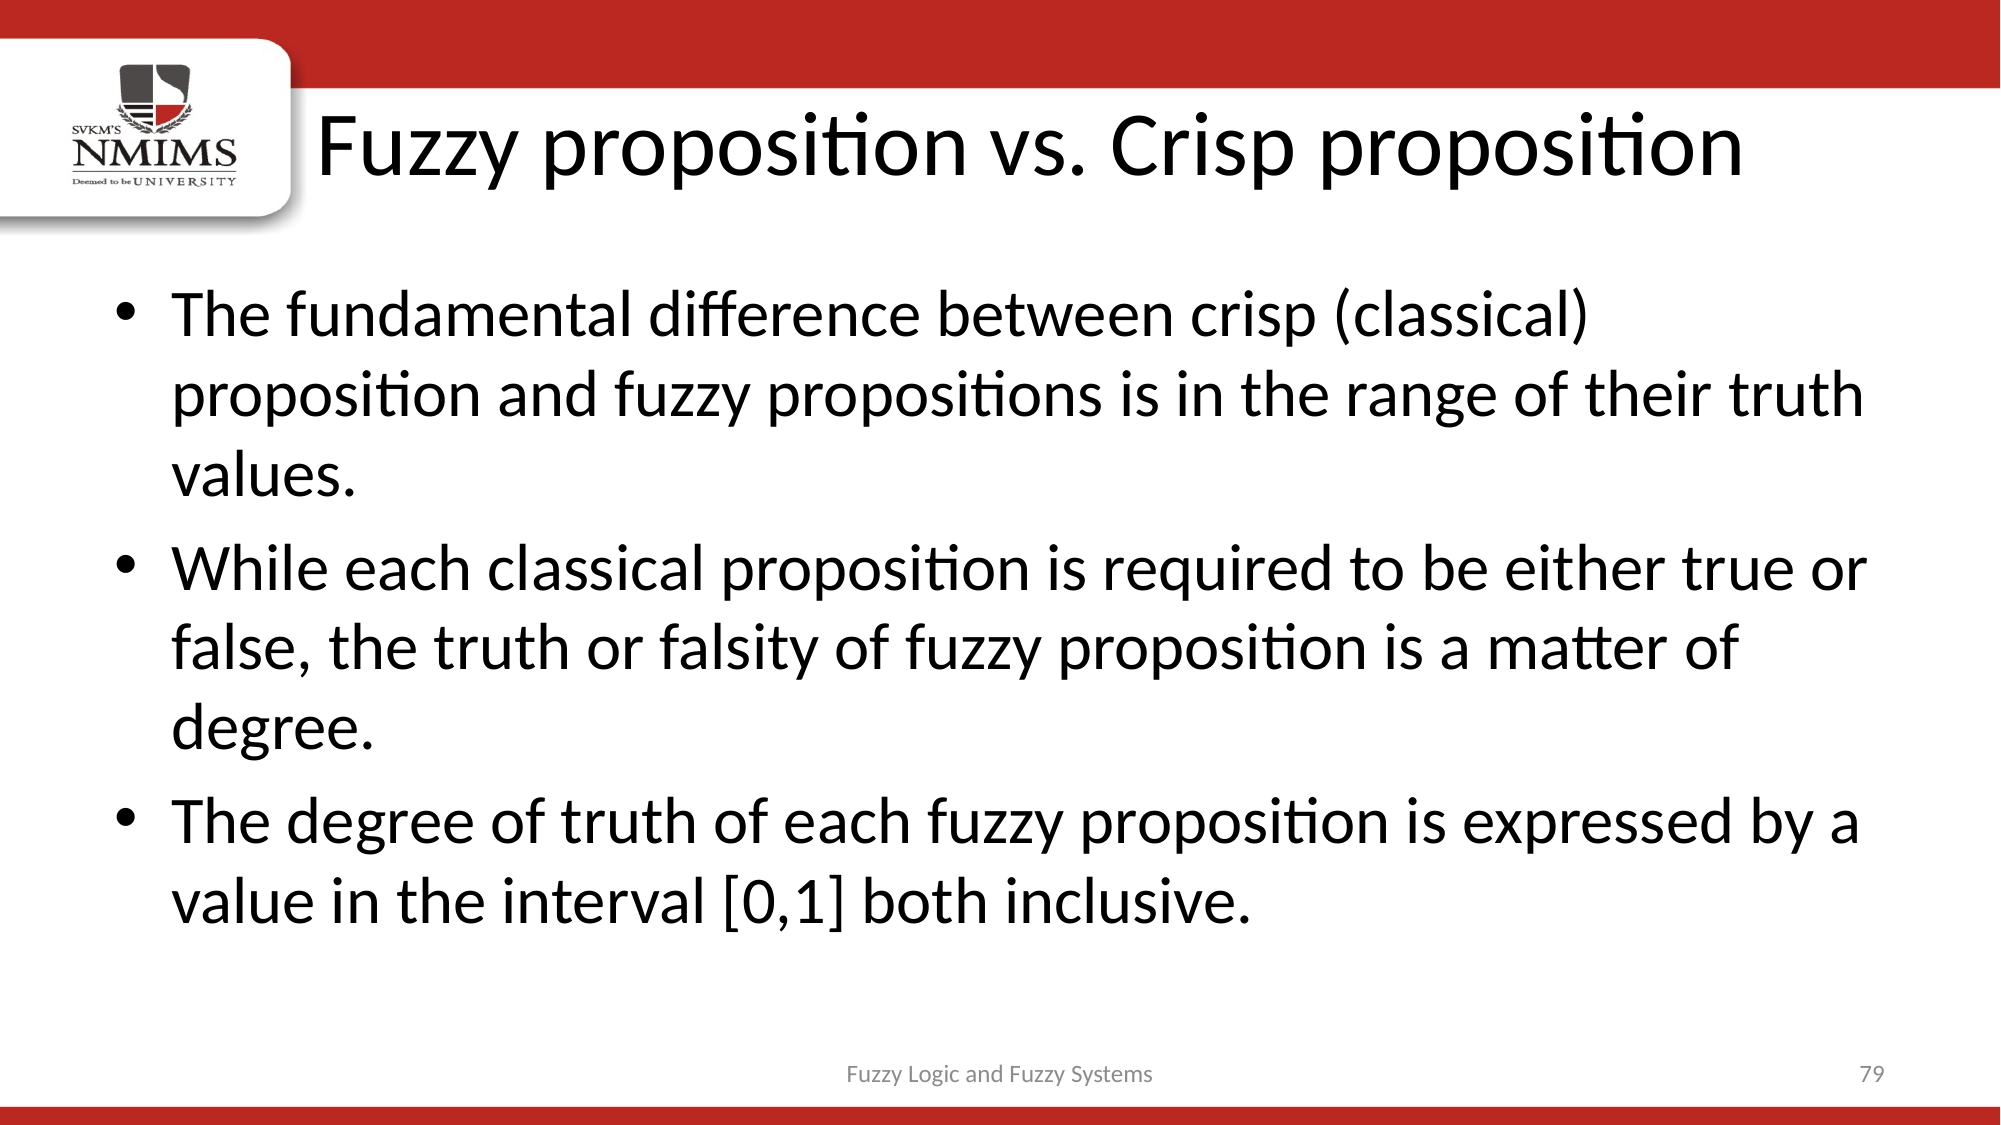

# Fuzzy proposition vs. Crisp proposition
The fundamental difference between crisp (classical) proposition and fuzzy propositions is in the range of their truth values.
While each classical proposition is required to be either true or false, the truth or falsity of fuzzy proposition is a matter of degree.
The degree of truth of each fuzzy proposition is expressed by a value in the interval [0,1] both inclusive.
Fuzzy Logic and Fuzzy Systems
79